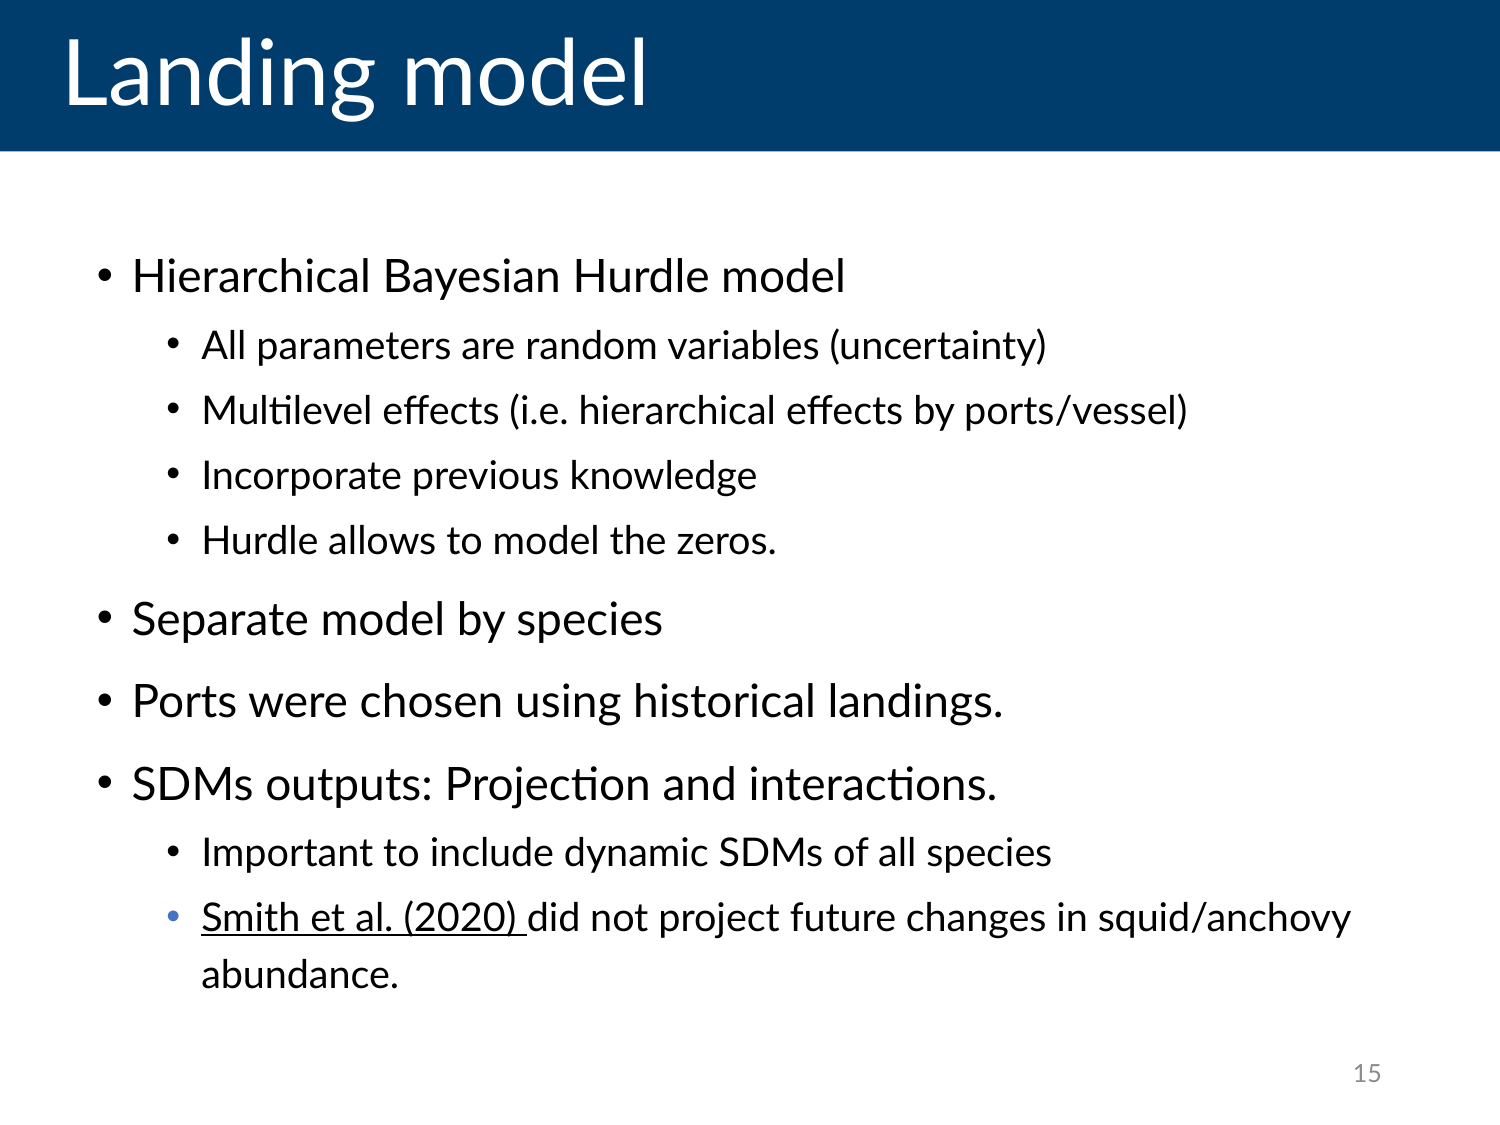

Landing model
Hierarchical Bayesian Hurdle model
All parameters are random variables (uncertainty)
Multilevel effects (i.e. hierarchical effects by ports/vessel)
Incorporate previous knowledge
Hurdle allows to model the zeros.
Separate model by species
Ports were chosen using historical landings.
SDMs outputs: Projection and interactions.
Important to include dynamic SDMs of all species
Smith et al. (2020) did not project future changes in squid/anchovy abundance.

15